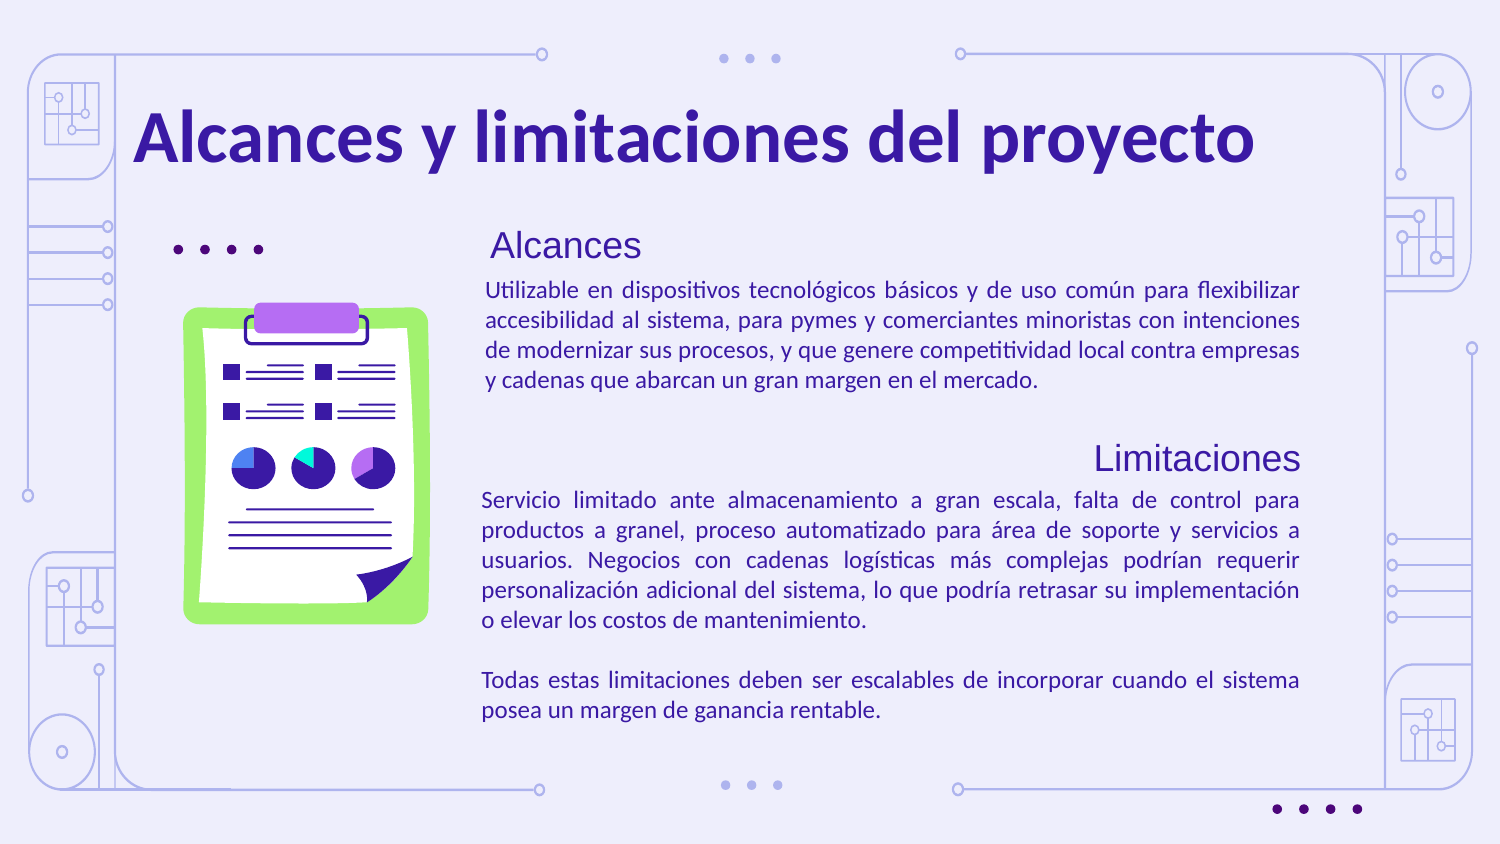

# Alcances y limitaciones del proyecto

Alcances
Utilizable en dispositivos tecnológicos básicos y de uso común para flexibilizar accesibilidad al sistema, para pymes y comerciantes minoristas con intenciones de modernizar sus procesos, y que genere competitividad local contra empresas y cadenas que abarcan un gran margen en el mercado.

Limitaciones
Servicio limitado ante almacenamiento a gran escala, falta de control para productos a granel, proceso automatizado para área de soporte y servicios a usuarios. Negocios con cadenas logísticas más complejas podrían requerir personalización adicional del sistema, lo que podría retrasar su implementación o elevar los costos de mantenimiento.

Todas estas limitaciones deben ser escalables de incorporar cuando el sistema posea un margen de ganancia rentable.